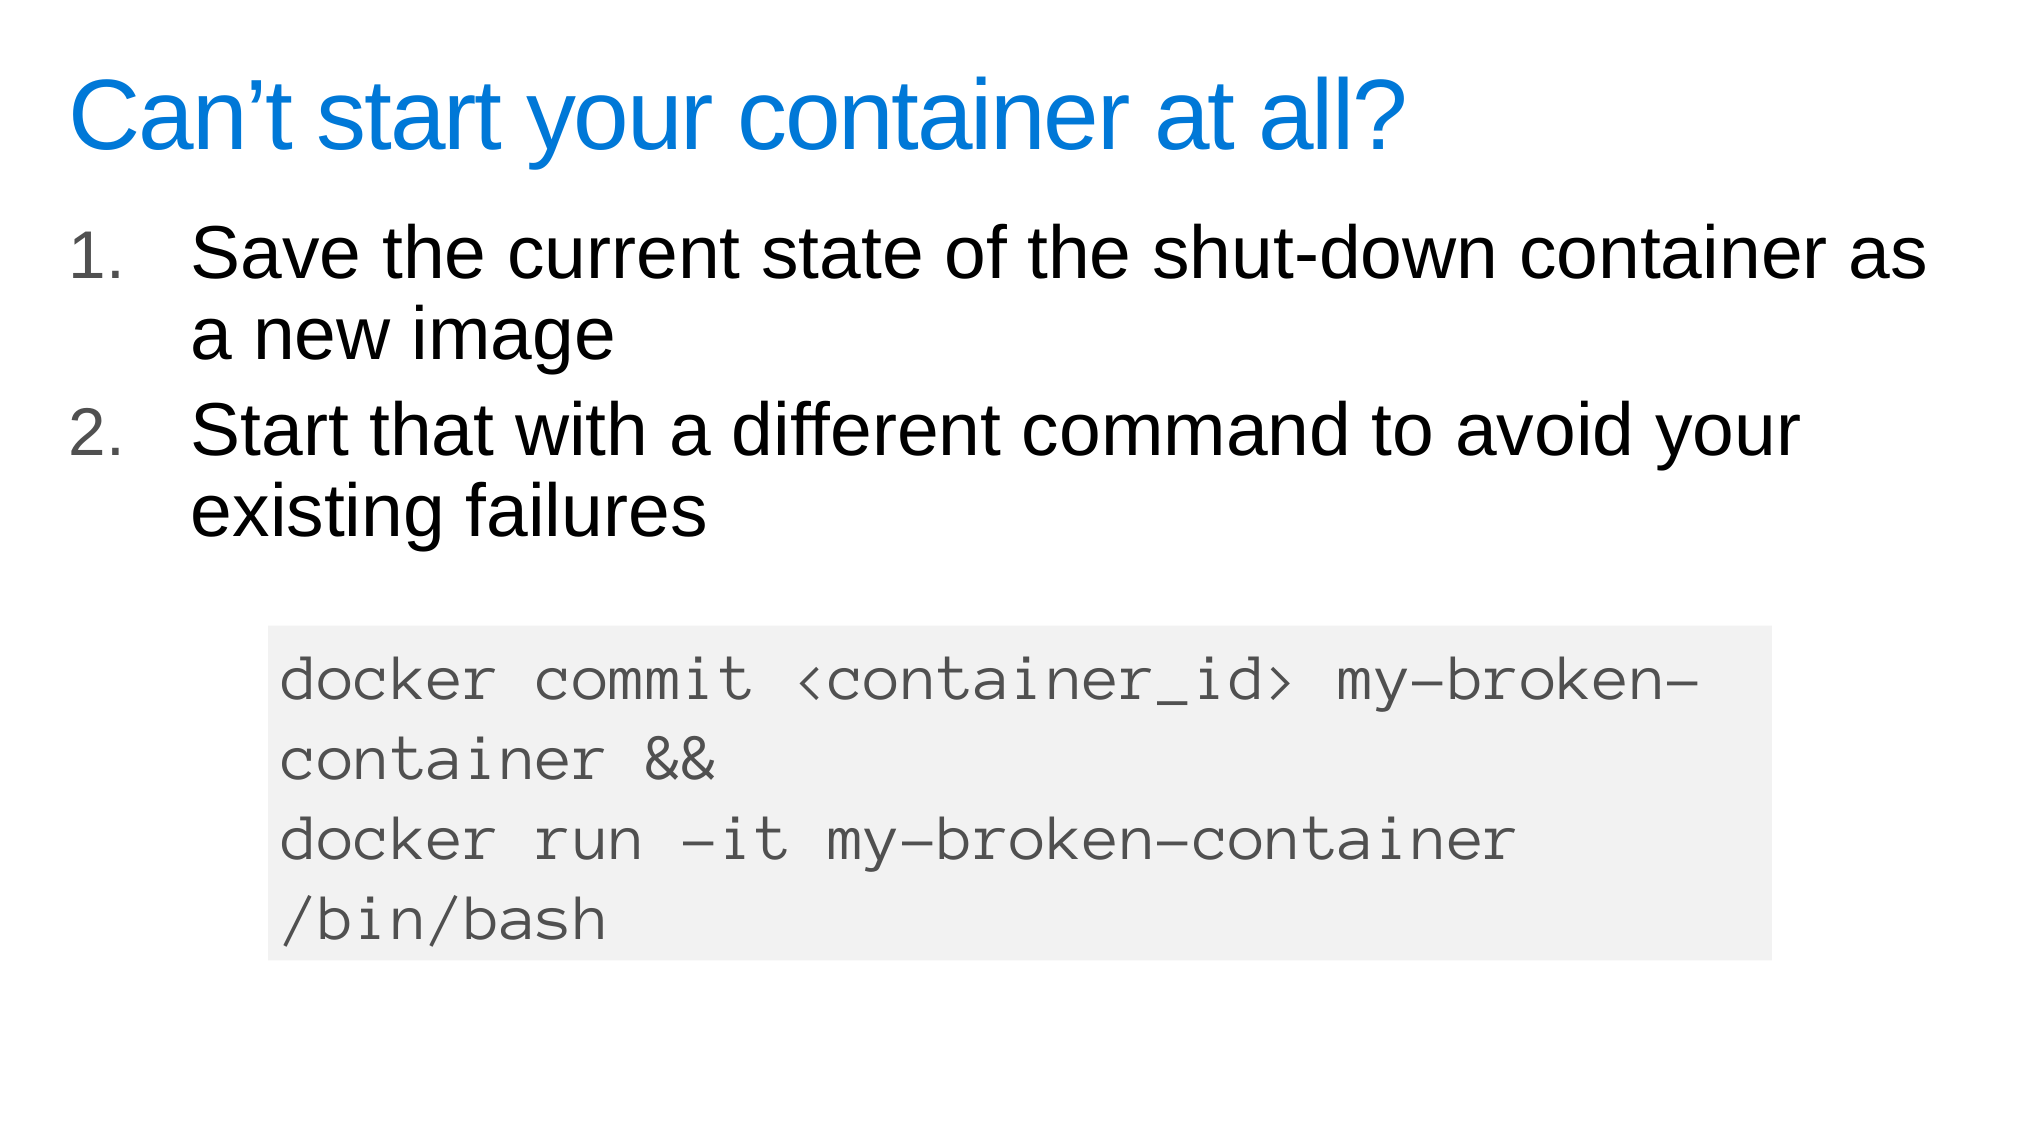

# Can’t start your container at all?
Save the current state of the shut-down container as a new image
Start that with a different command to avoid your existing failures
docker commit <container_id> my-broken-container &&
docker run -it my-broken-container /bin/bash